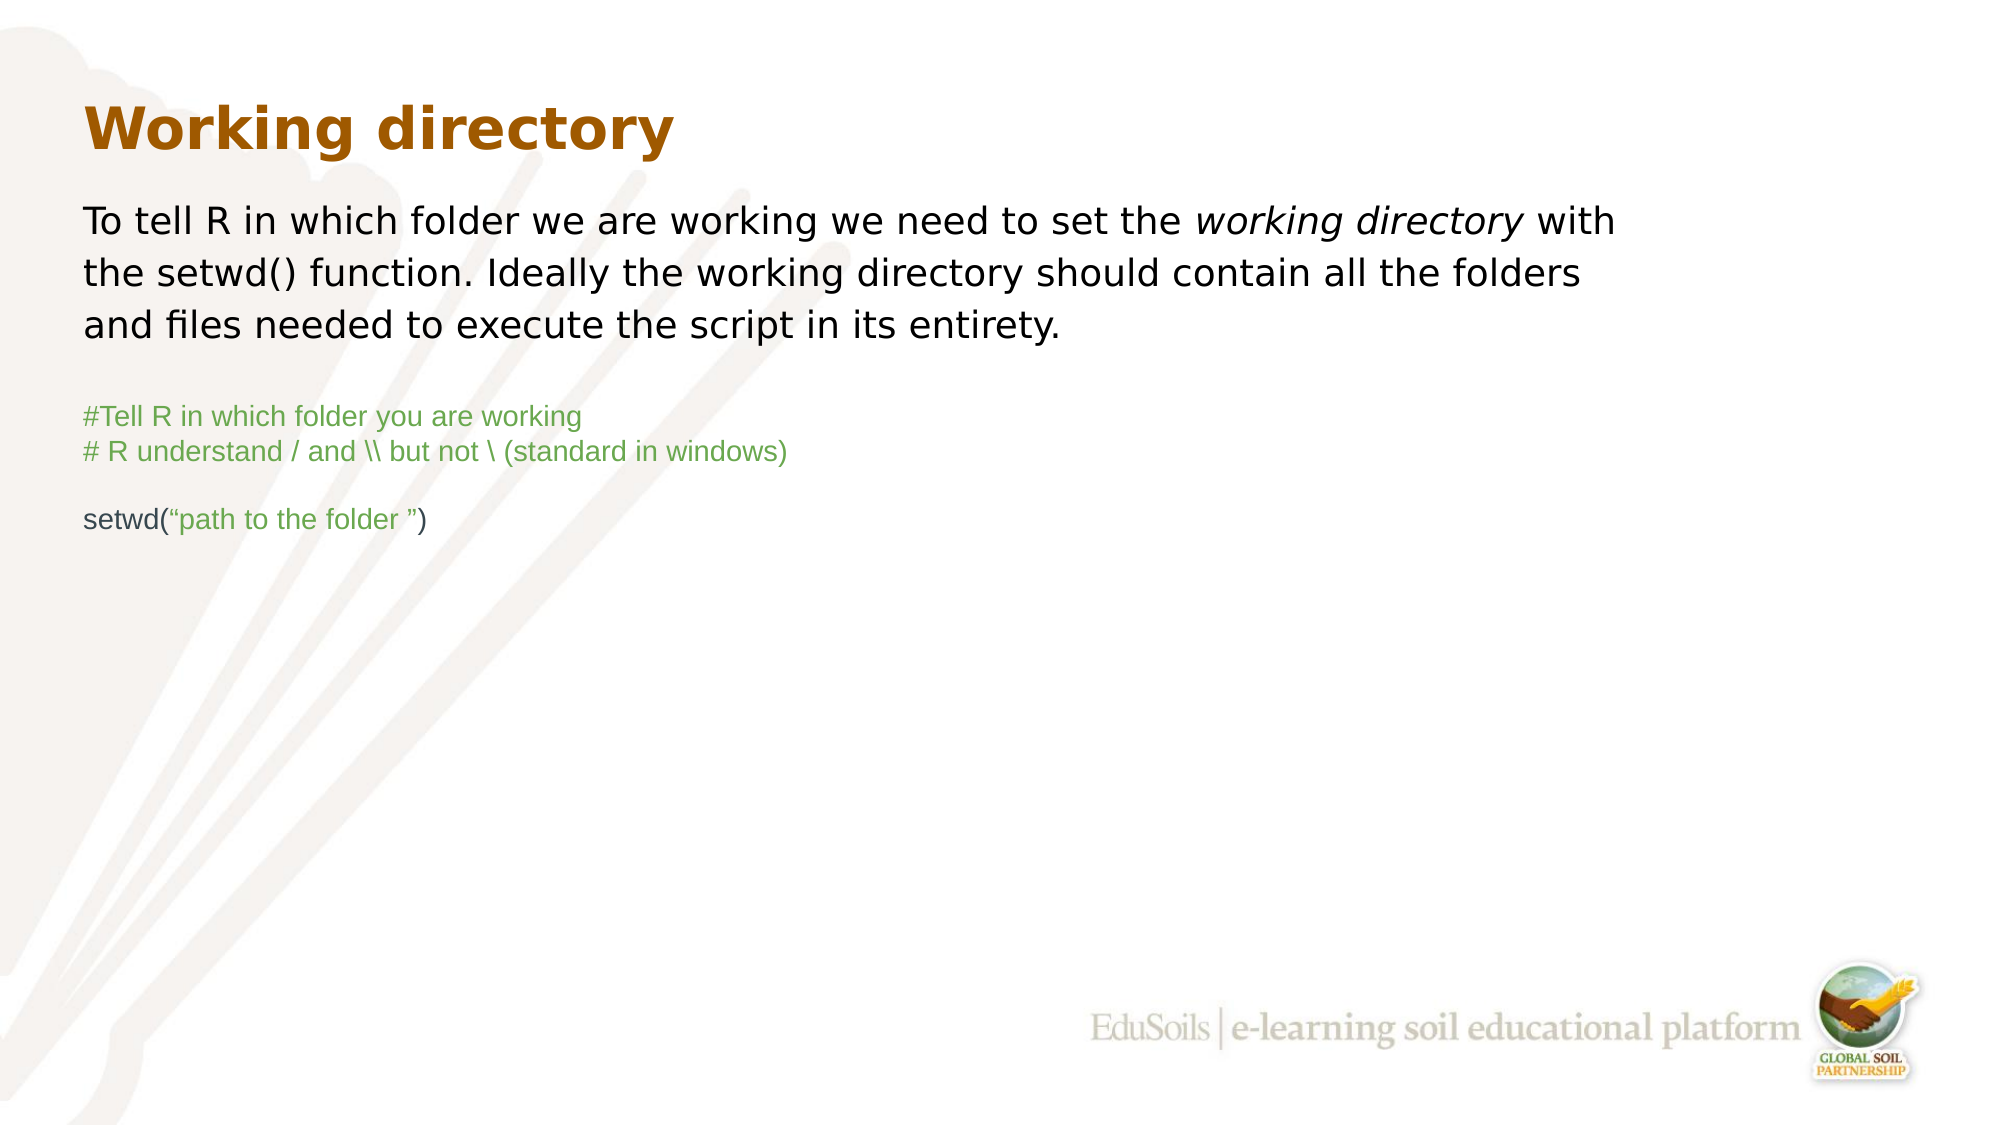

# Working directory
To tell R in which folder we are working we need to set the working directory with the setwd() function. Ideally the working directory should contain all the folders and files needed to execute the script in its entirety.

#Tell R in which folder you are working
# R understand / and \\ but not \ (standard in windows)
setwd(“path to the folder ”)

27